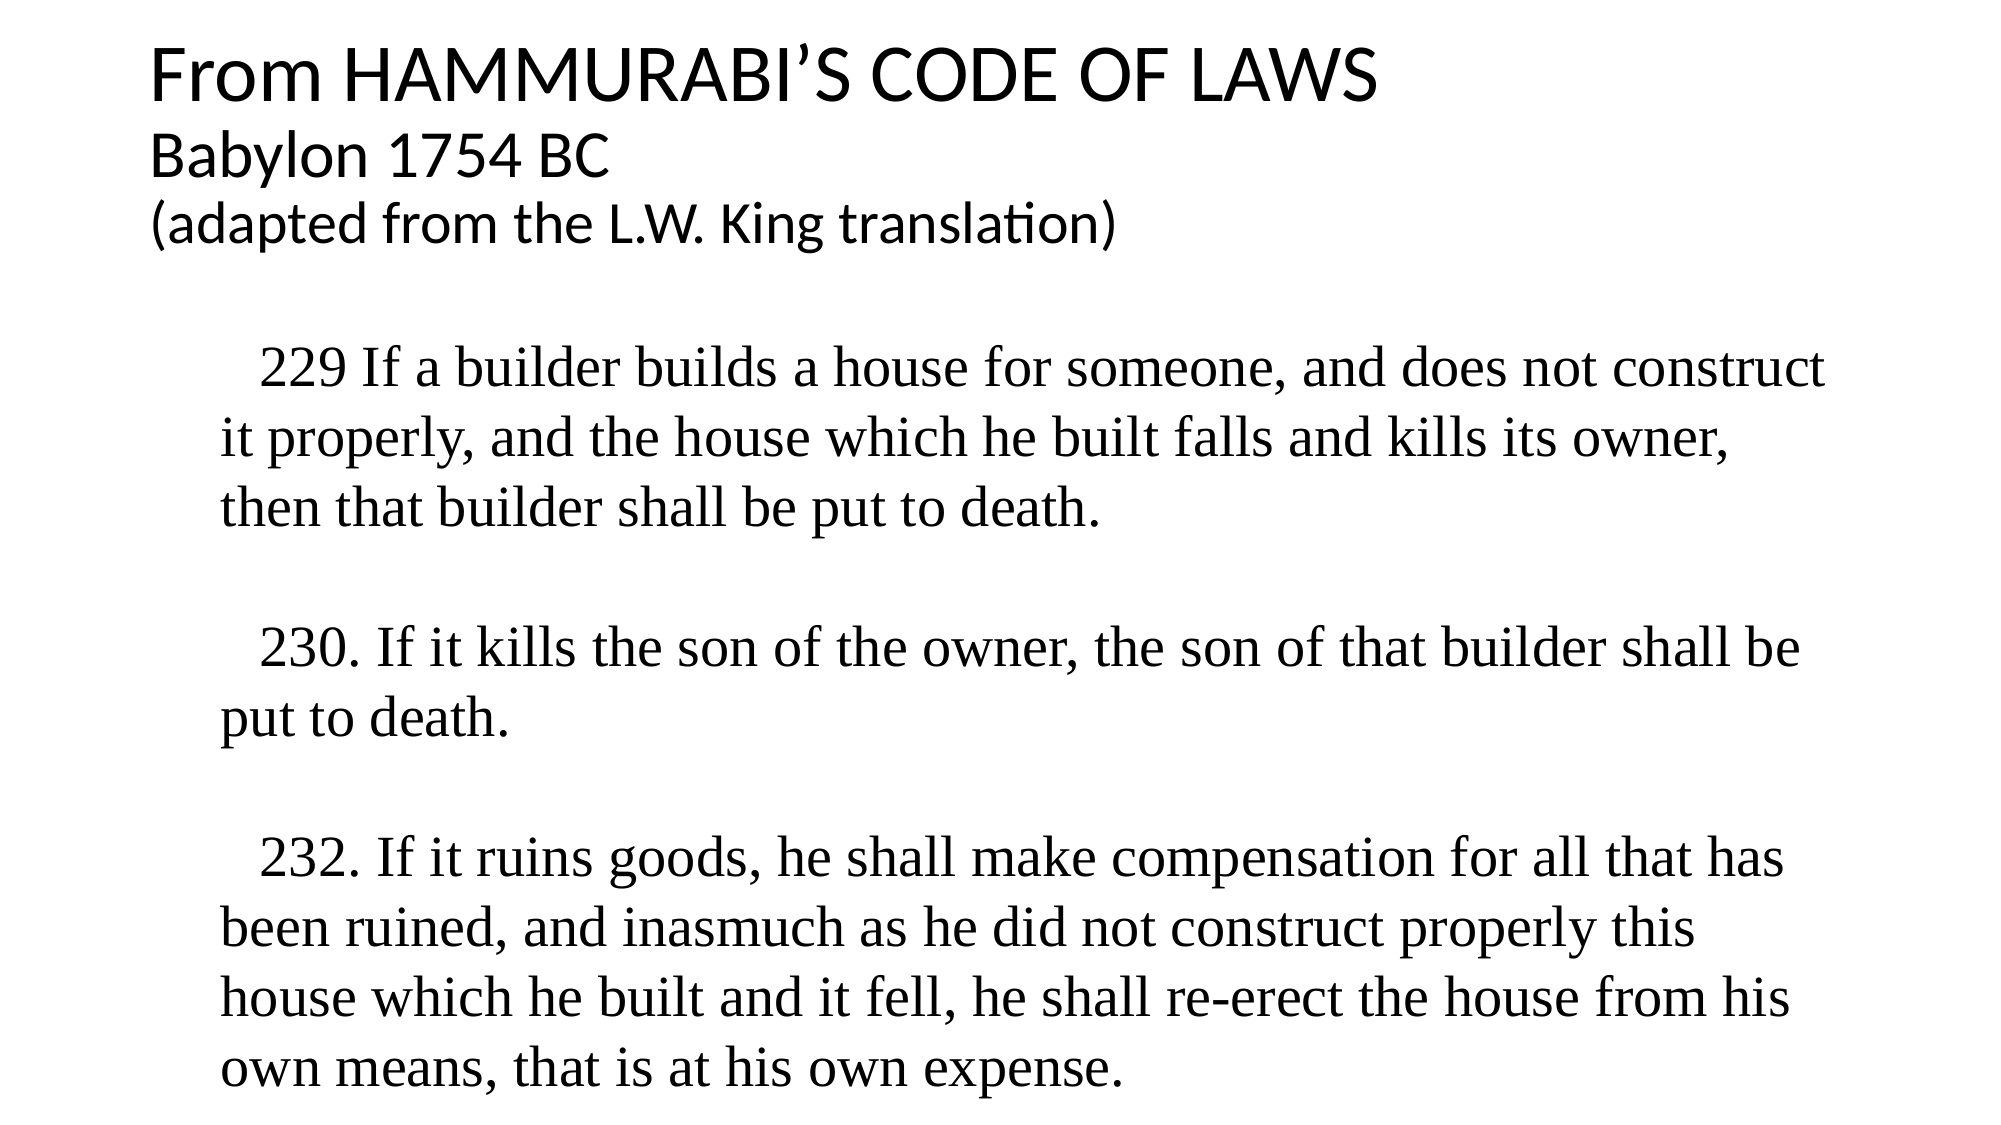

# From HAMMURABI’S CODE OF LAWS  Babylon 1754 BC (adapted from the L.W. King translation)
229 If a builder builds a house for someone, and does not construct it properly, and the house which he built falls and kills its owner, then that builder shall be put to death.

230. If it kills the son of the owner, the son of that builder shall be put to death.

232. If it ruins goods, he shall make compensation for all that has been ruined, and inasmuch as he did not construct properly this house which he built and it fell, he shall re-erect the house from his own means, that is at his own expense.